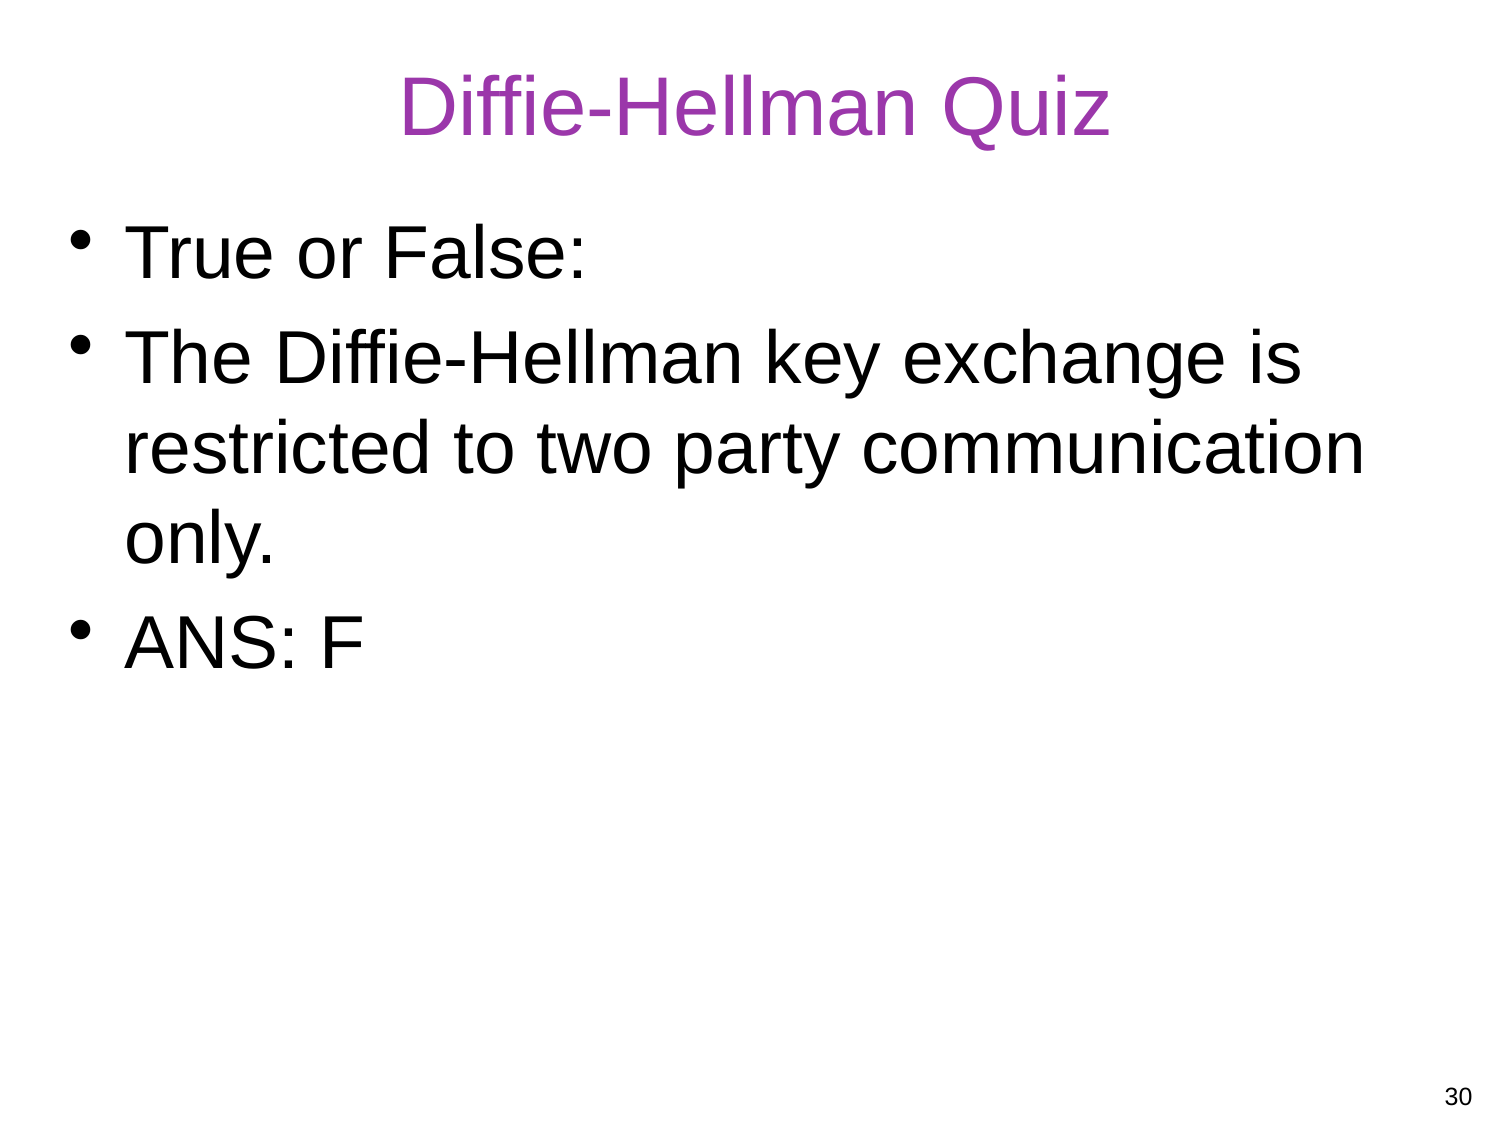

# Diffie-Hellman Quiz
True or False:
The Diffie-Hellman key exchange is restricted to two party communication only.
ANS: F

30